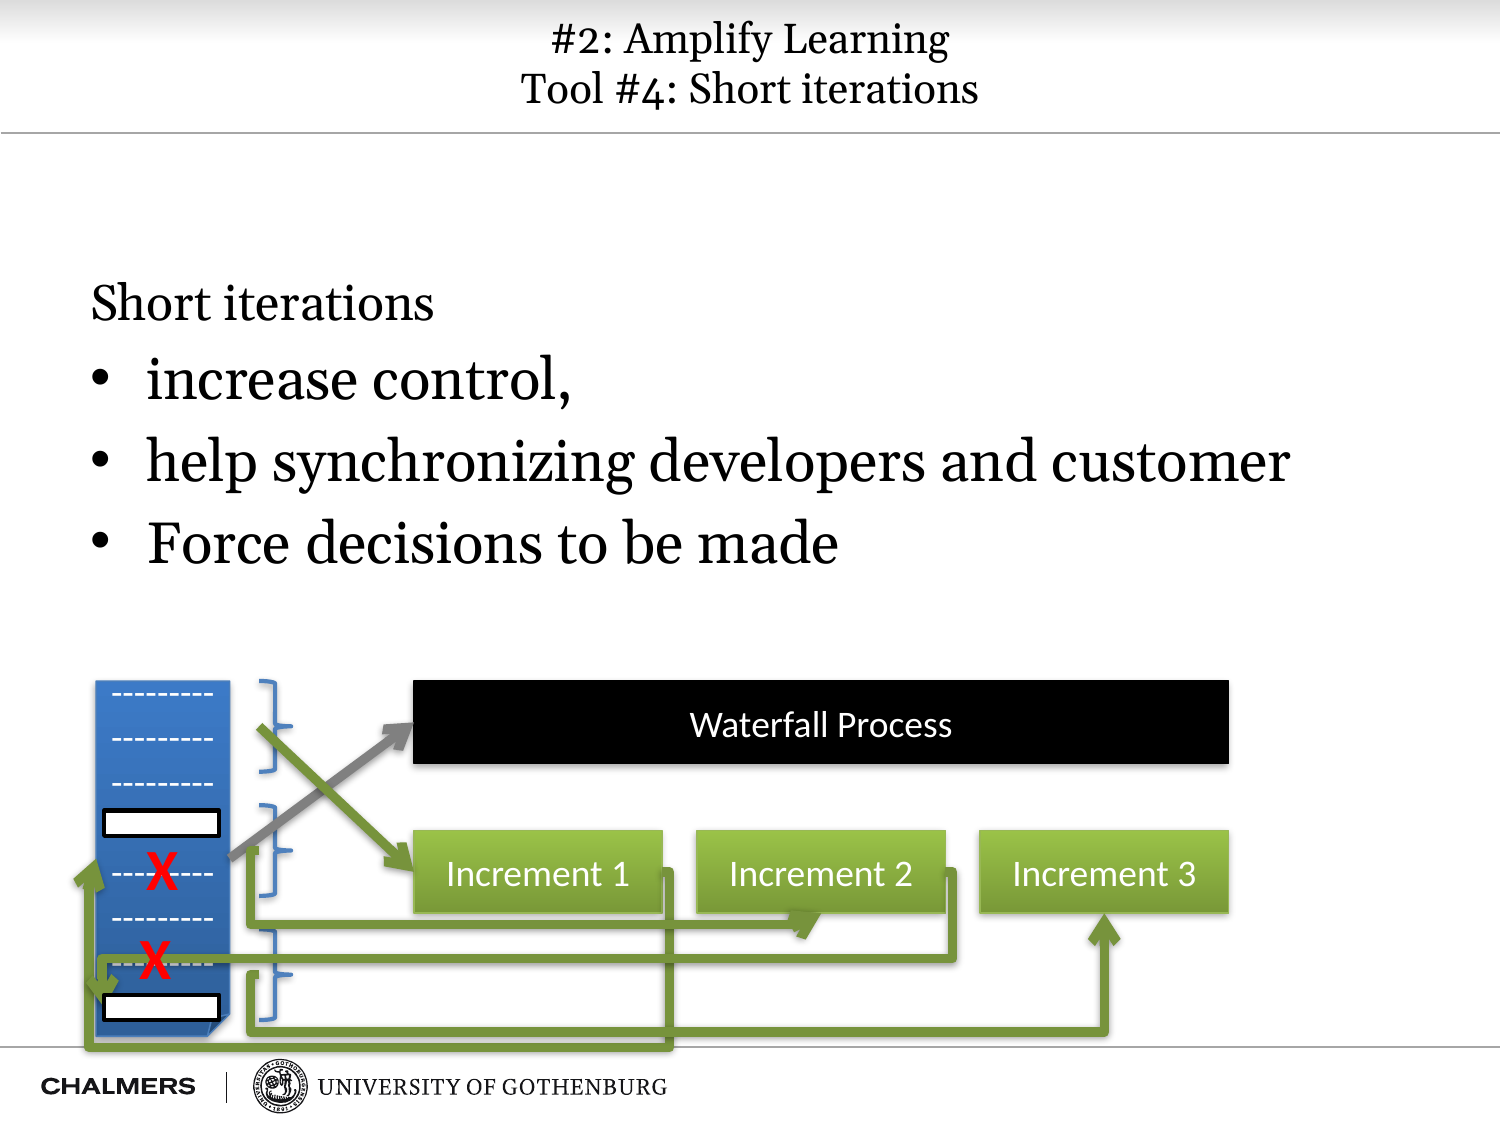

# #2: Amplify Learning Tool #4: Short iterations
Short iterations
increase control,
help synchronizing developers and customer
Force decisions to be made

------------------------------------------------------------------------
Waterfall Process

X
Increment 1
Increment 2
Increment 3
X